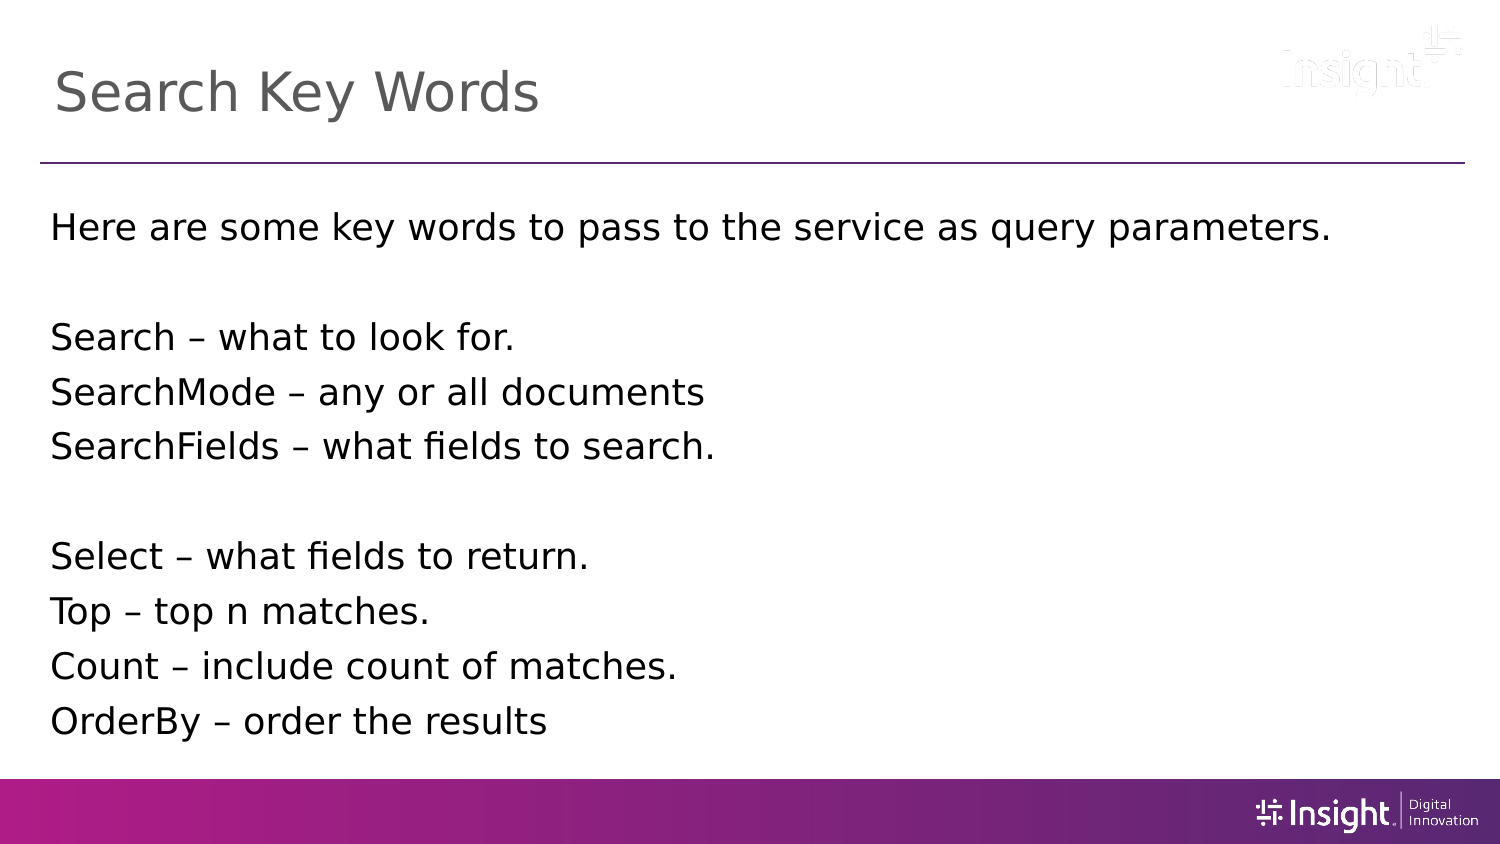

# Search Key Words
Here are some key words to pass to the service as query parameters.

Search – what to look for.
SearchMode – any or all documents
SearchFields – what fields to search.

Select – what fields to return.
Top – top n matches.
Count – include count of matches.
OrderBy – order the results